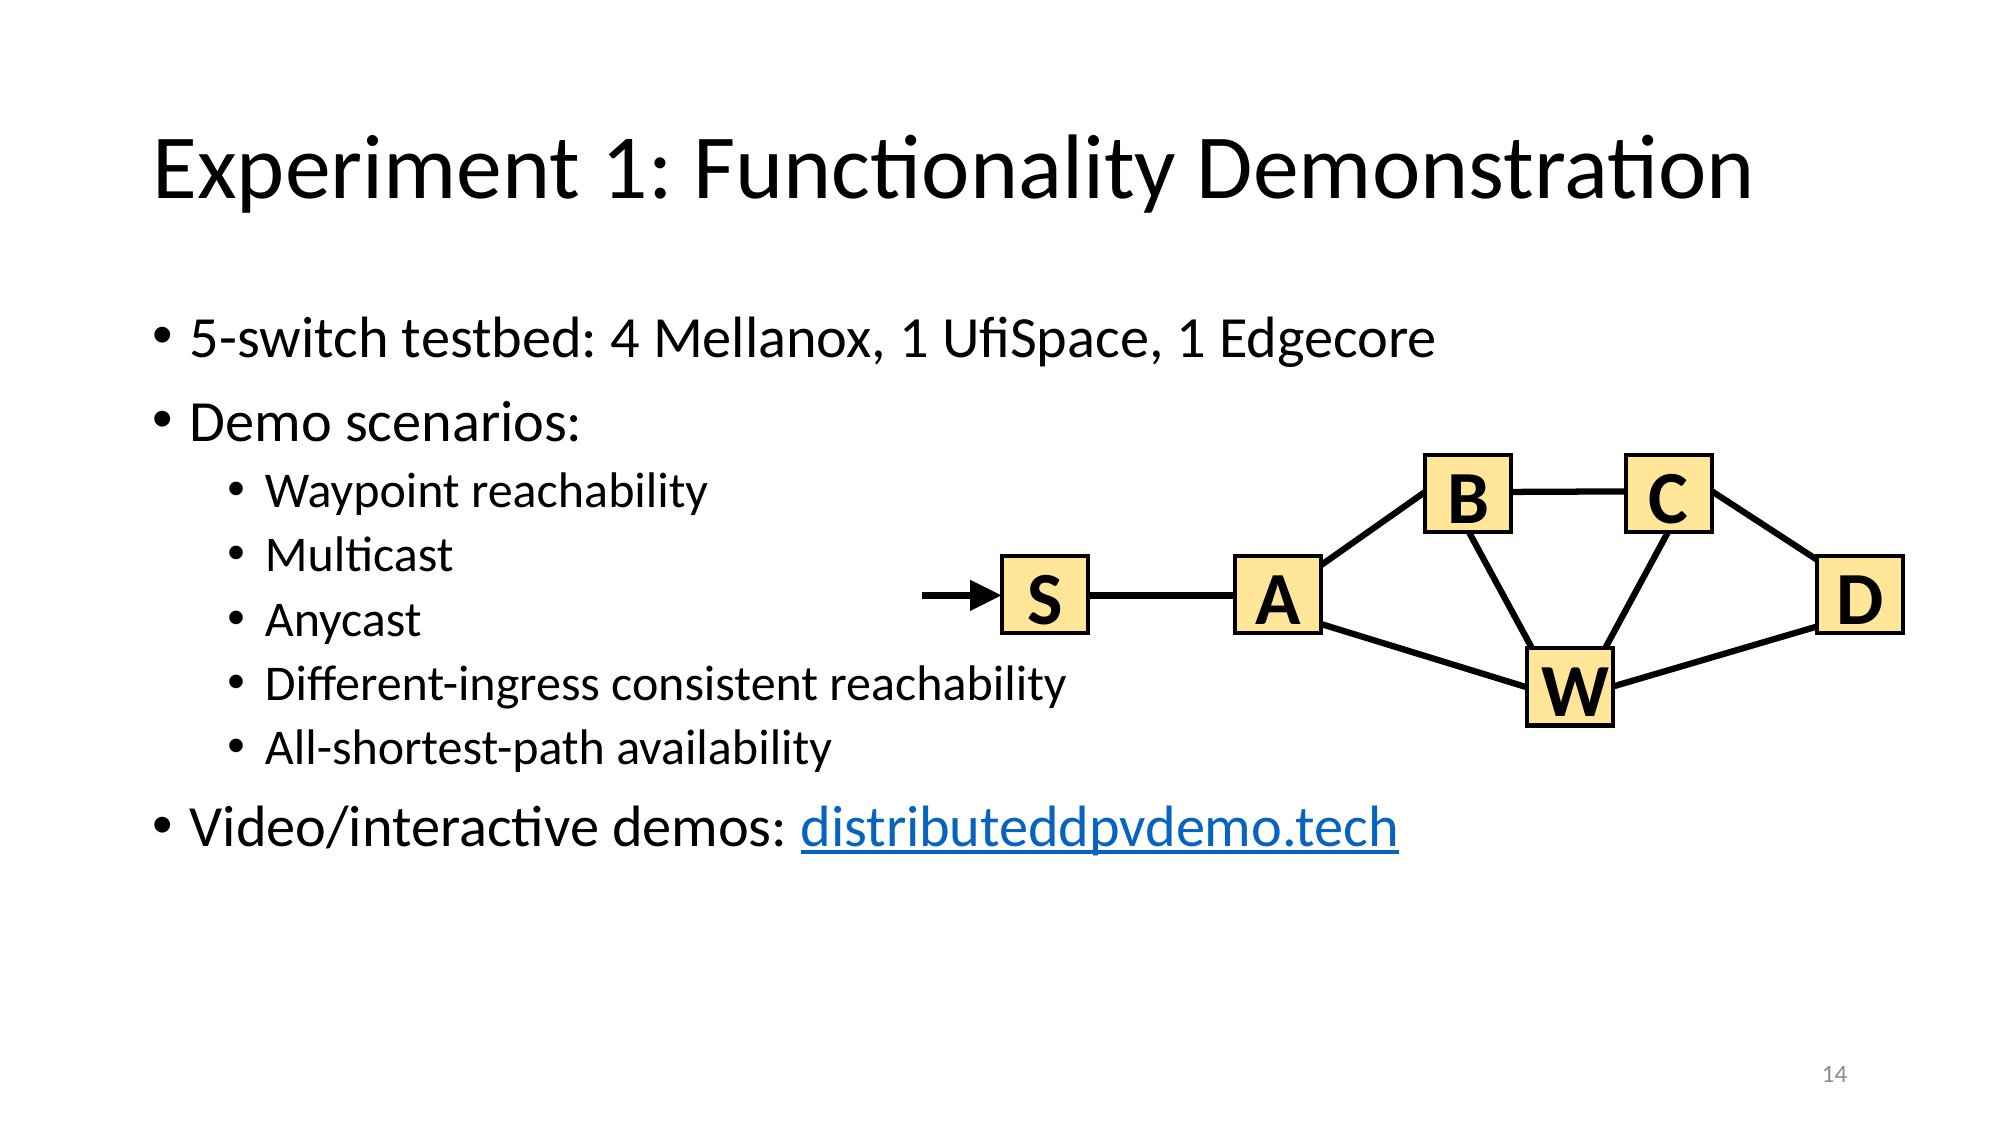

# Experiment 1: Functionality Demonstration
5-switch testbed: 4 Mellanox, 1 UfiSpace, 1 Edgecore
Demo scenarios:
Waypoint reachability
Multicast
Anycast
Different-ingress consistent reachability
All-shortest-path availability
Video/interactive demos: distributeddpvdemo.tech
B
C
S
A
D
W
14